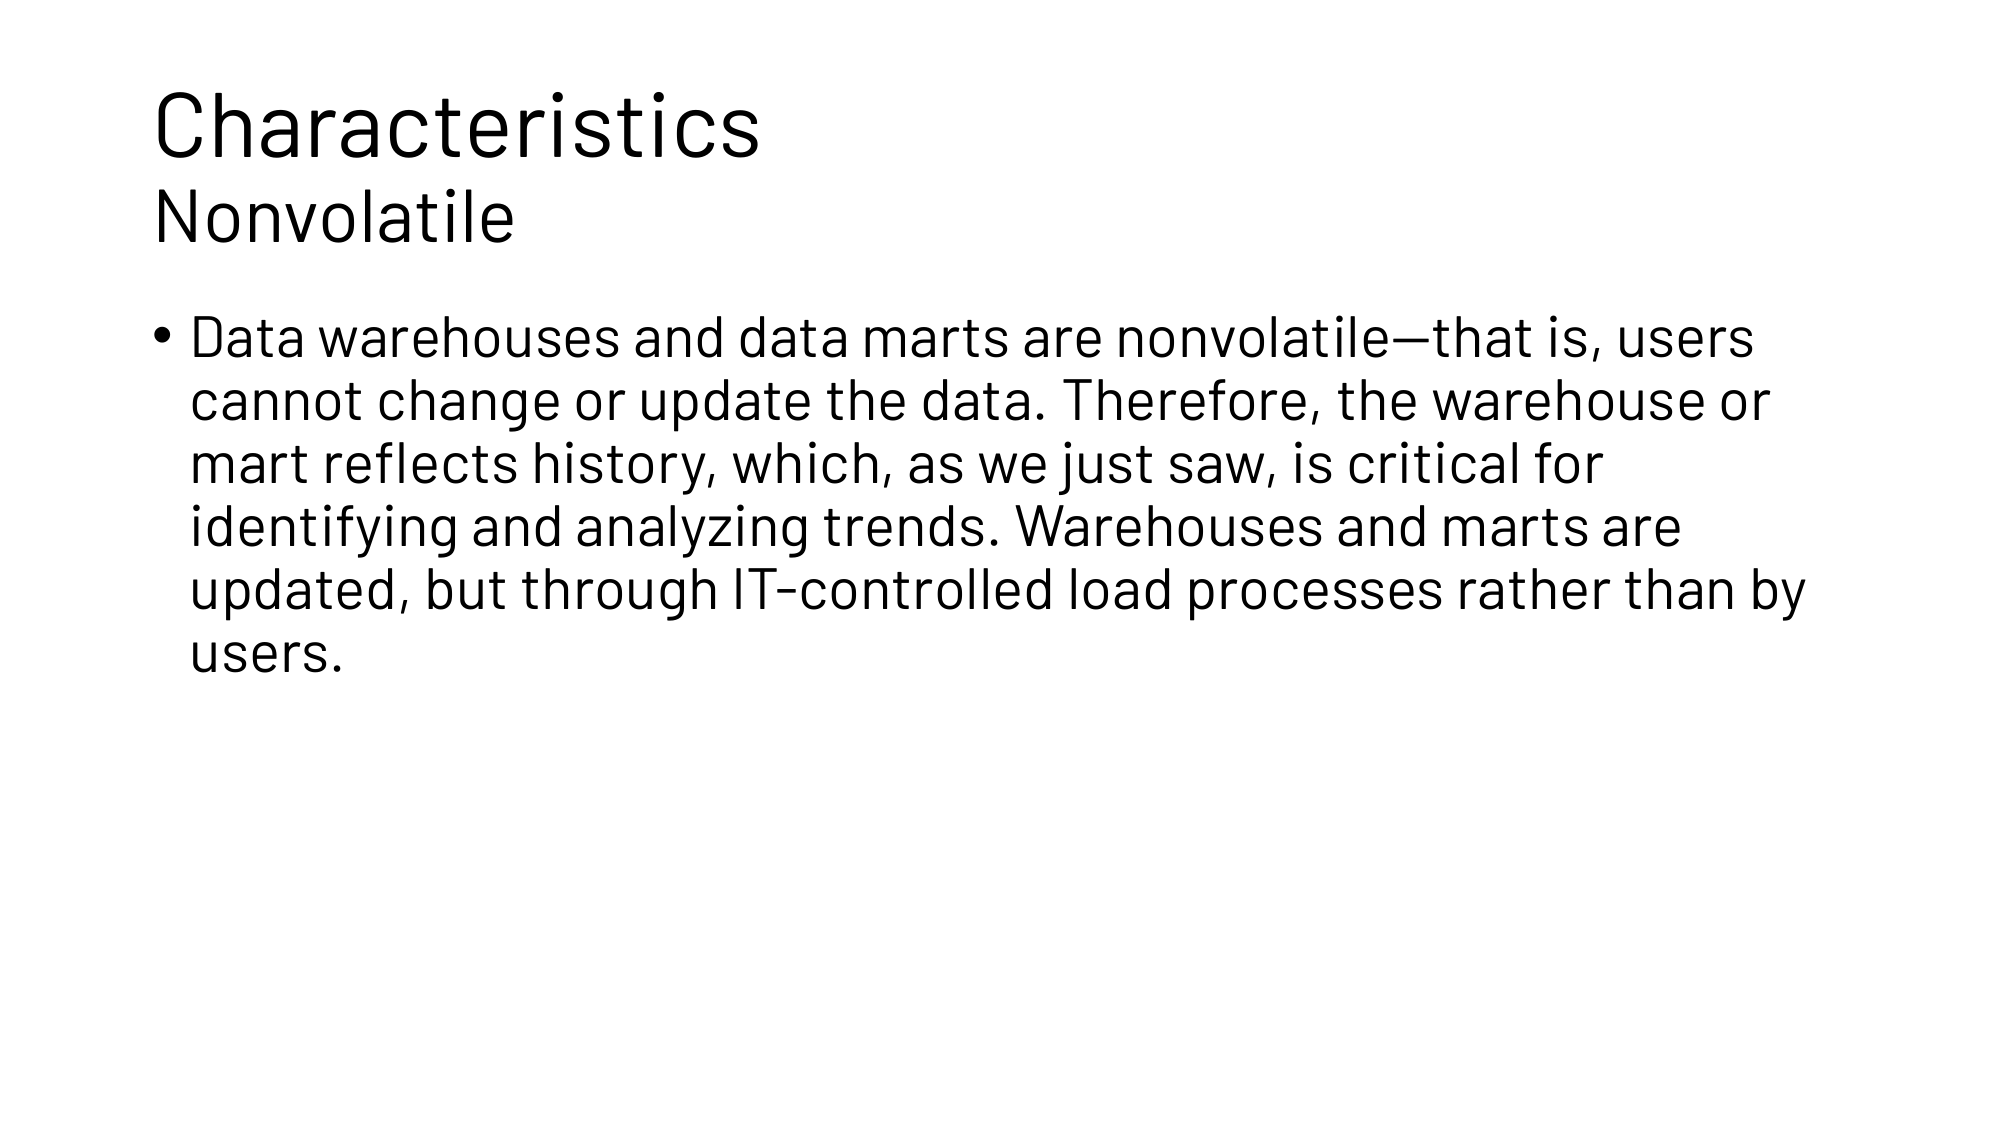

# Characteristics Nonvolatile
Data warehouses and data marts are nonvolatile—that is, users cannot change or update the data. Therefore, the warehouse or mart reflects history, which, as we just saw, is critical for identifying and analyzing trends. Warehouses and marts are updated, but through IT-controlled load processes rather than by users.